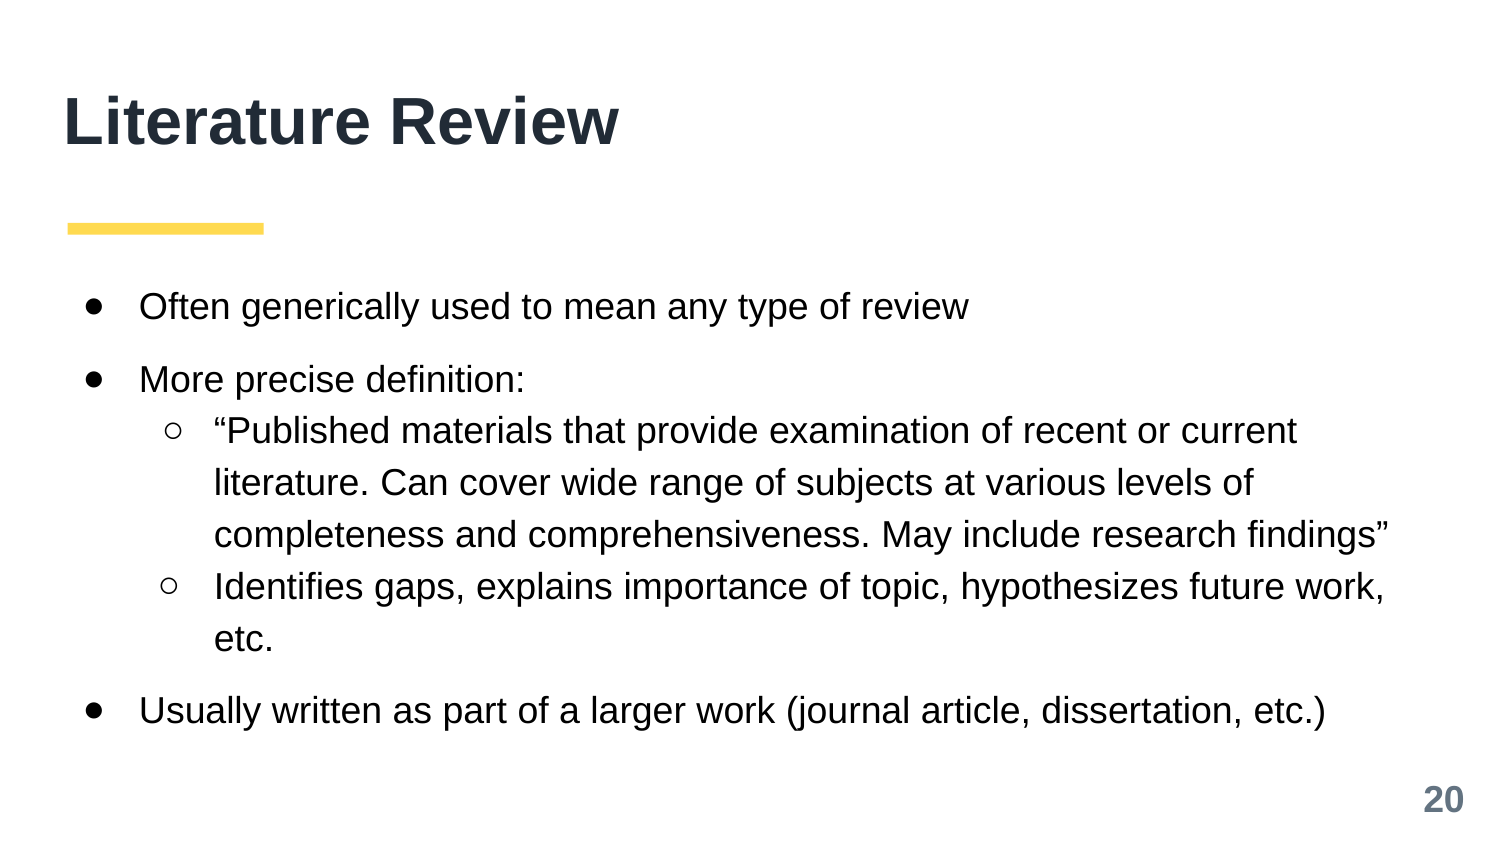

# Literature Review
Often generically used to mean any type of review
More precise definition:
“Published materials that provide examination of recent or current literature. Can cover wide range of subjects at various levels of completeness and comprehensiveness. May include research findings”
Identifies gaps, explains importance of topic, hypothesizes future work, etc.
Usually written as part of a larger work (journal article, dissertation, etc.)
20